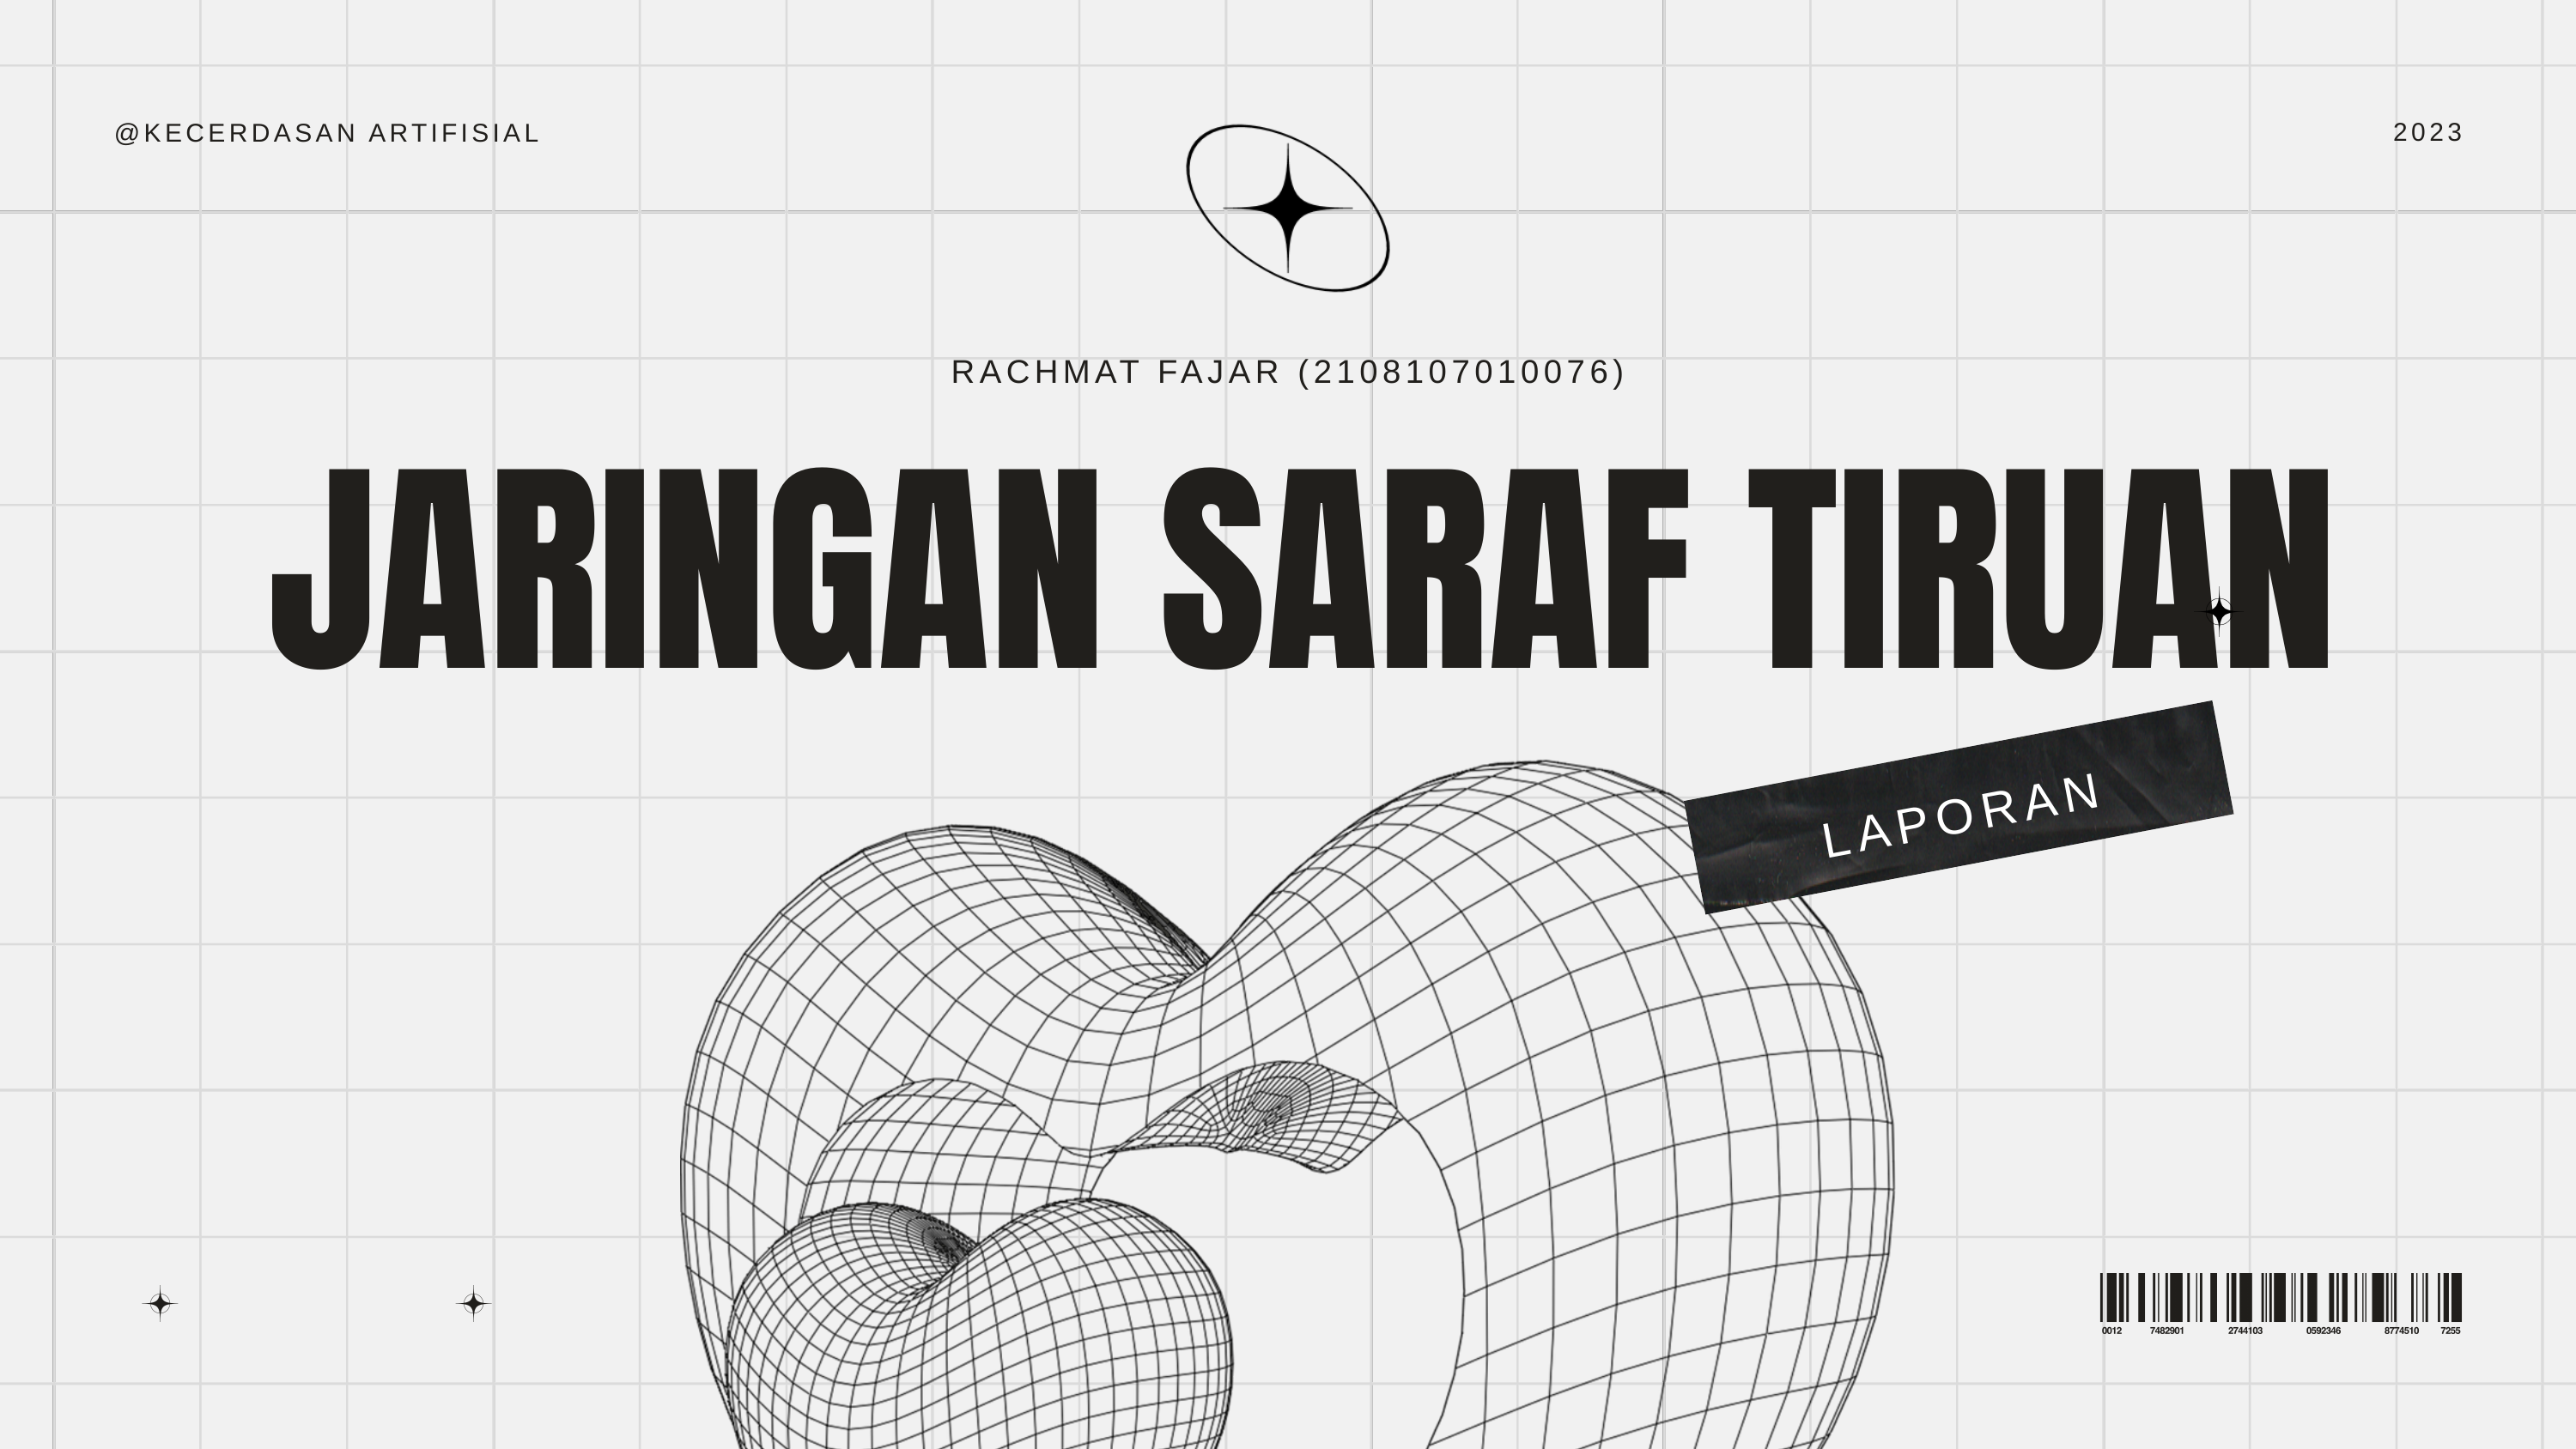

2023
@KECERDASAN ARTIFISIAL

RACHMAT FAJAR (2108107010076)
JARINGAN SARAF TIRUAN

LAPORAN